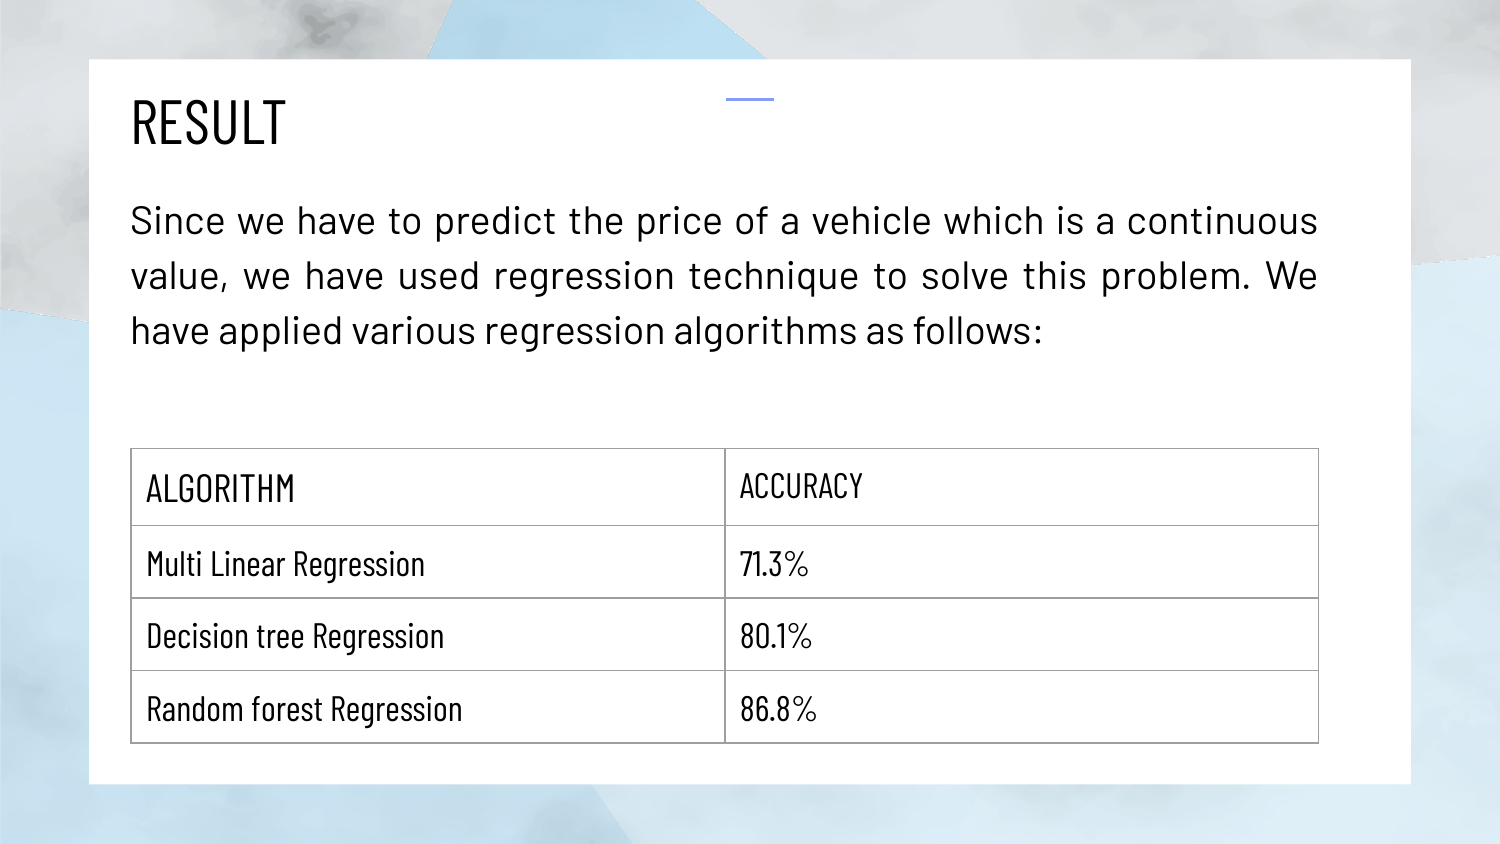

# RESULT
Since we have to predict the price of a vehicle which is a continuous value, we have used regression technique to solve this problem. We have applied various regression algorithms as follows:

| ALGORITHM | ACCURACY |
| --- | --- |
| Multi Linear Regression | 71.3% |
| Decision tree Regression | 80.1% |
| Random forest Regression | 86.8% |